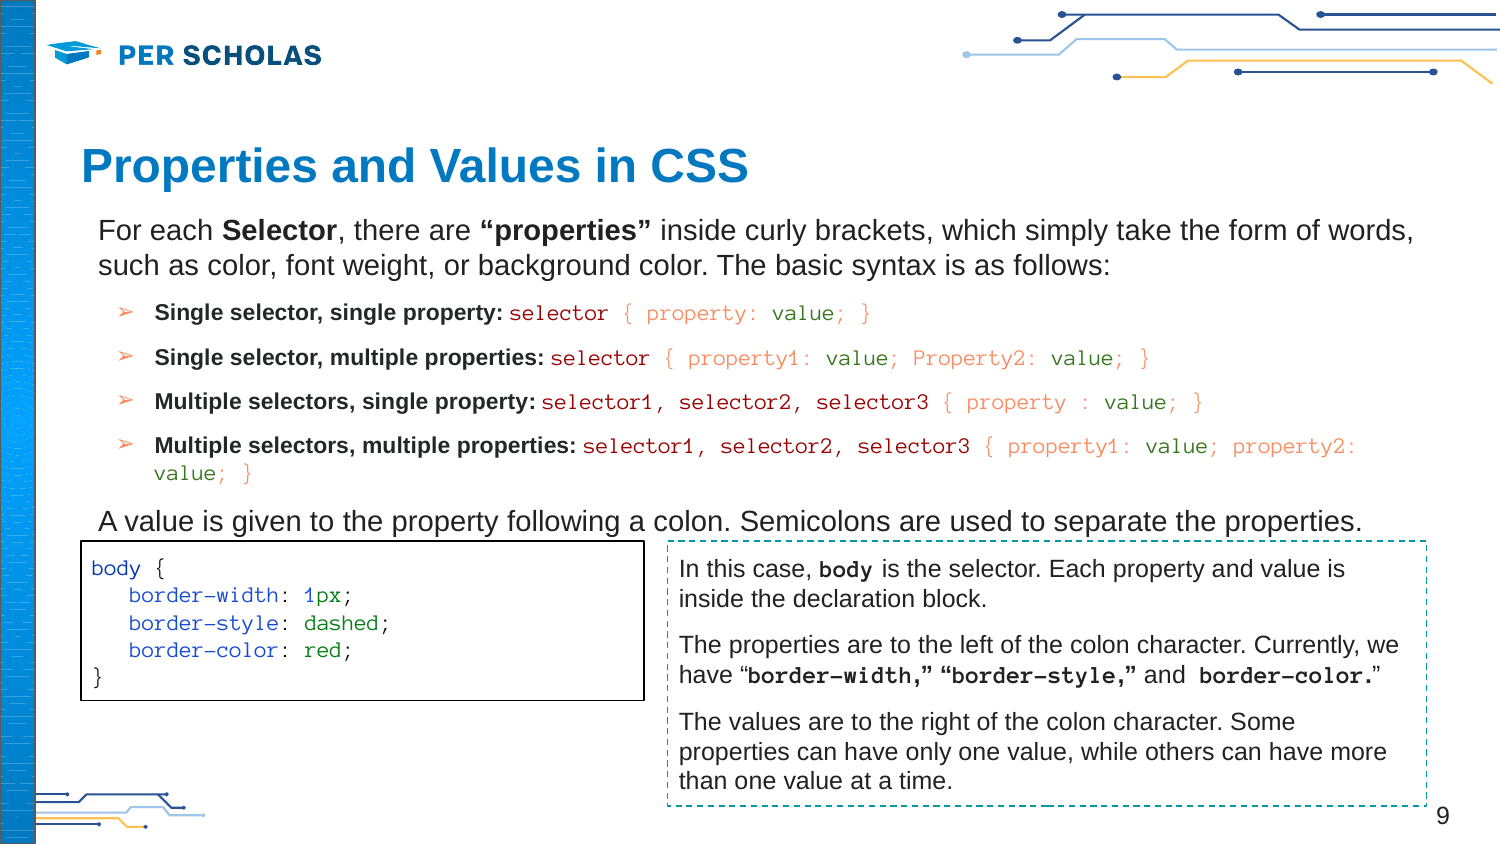

# Properties and Values in CSS
For each Selector, there are “properties” inside curly brackets, which simply take the form of words, such as color, font weight, or background color. The basic syntax is as follows:
Single selector, single property: selector { property: value; }
Single selector, multiple properties: selector { property1: value; Property2: value; }
Multiple selectors, single property: selector1, selector2, selector3 { property : value; }
Multiple selectors, multiple properties: selector1, selector2, selector3 { property1: value; property2: value; }
A value is given to the property following a colon. Semicolons are used to separate the properties.
body {
   border-width: 1px;
   border-style: dashed;
   border-color: red;
}
In this case, body is the selector. Each property and value is inside the declaration block.
The properties are to the left of the colon character. Currently, we have “border-width,” “border-style,” and  border-color.”
The values are to the right of the colon character. Some properties can have only one value, while others can have more than one value at a time.
9